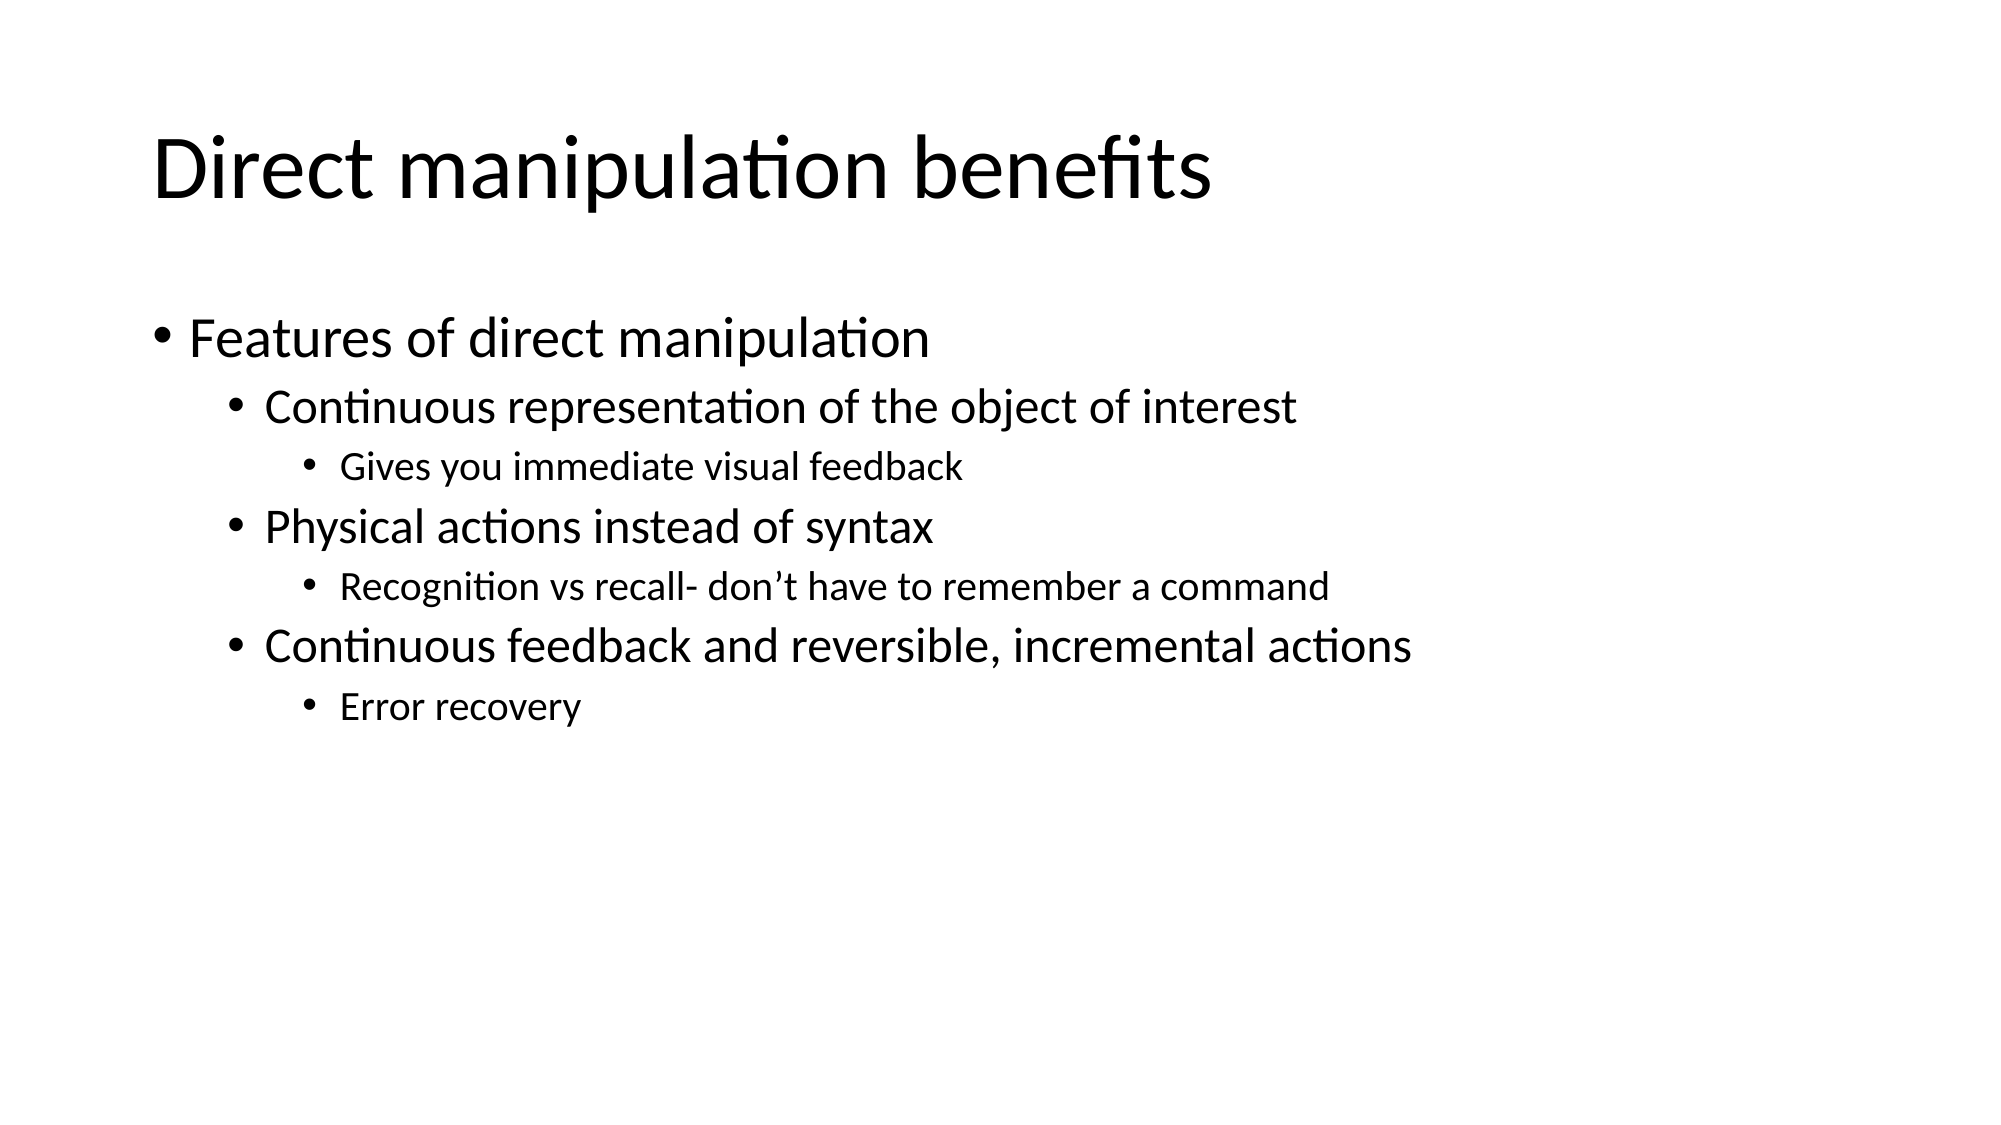

# Direct manipulation benefits
Features of direct manipulation
Continuous representation of the object of interest
Gives you immediate visual feedback
Physical actions instead of syntax
Recognition vs recall- don’t have to remember a command
Continuous feedback and reversible, incremental actions
Error recovery